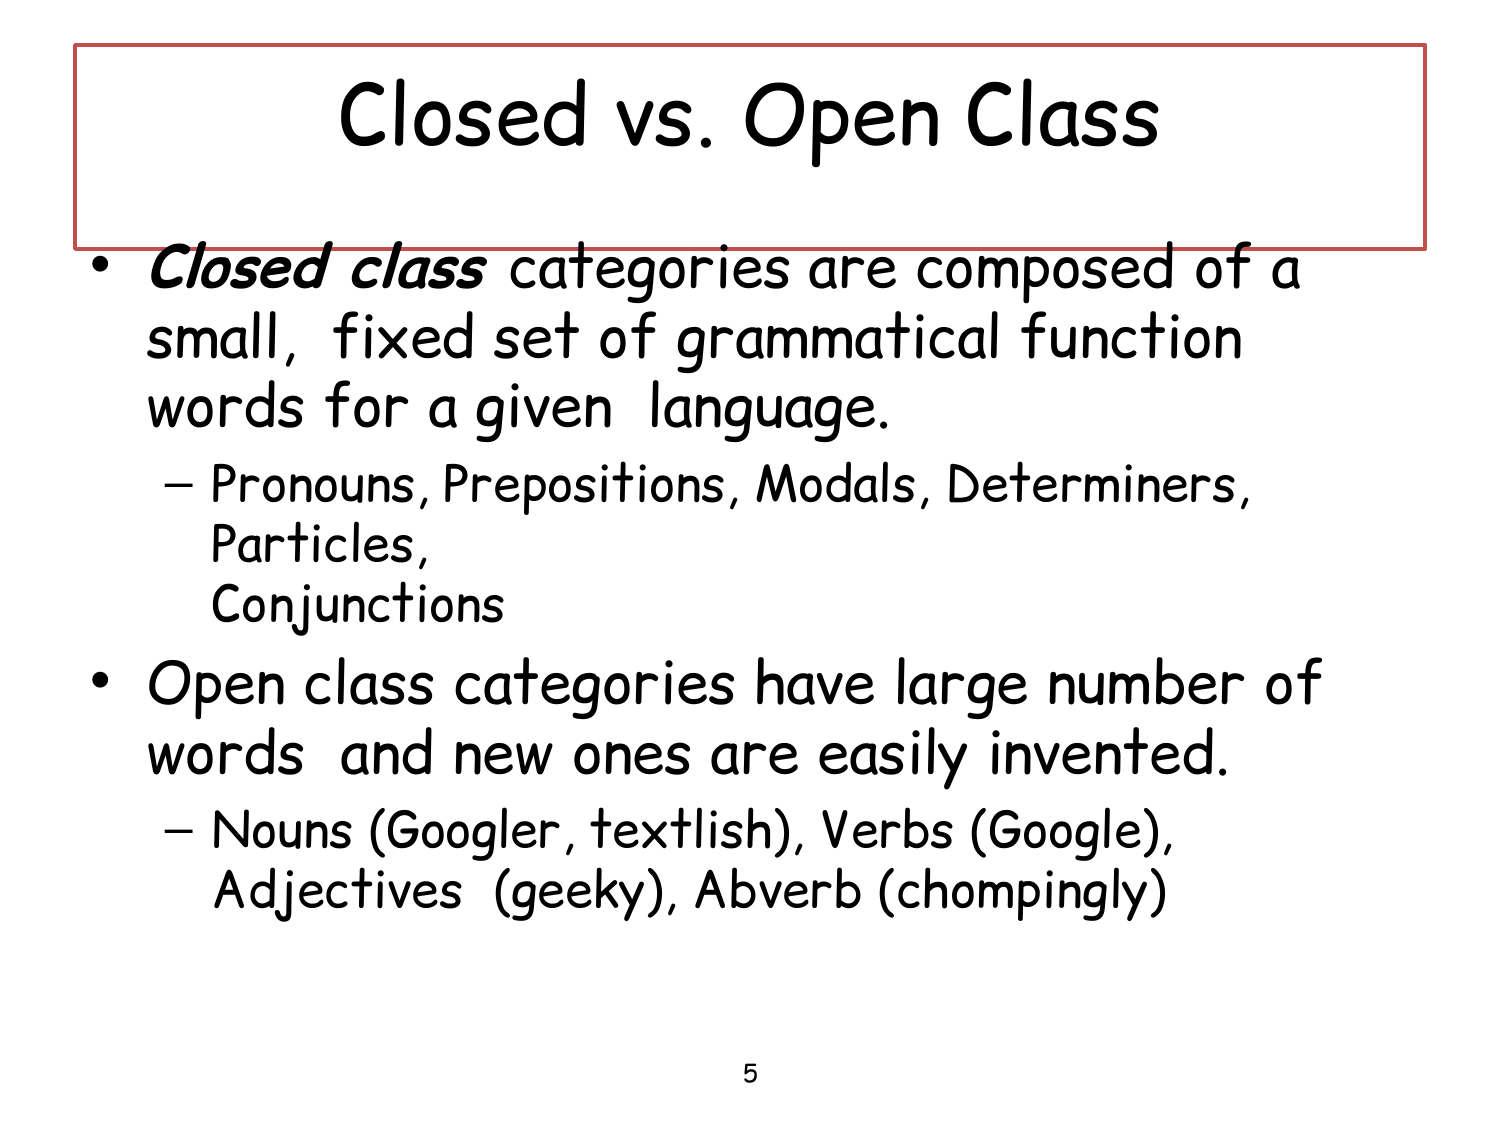

# Closed vs. Open Class
Closed class categories are composed of a small,  fixed set of grammatical function words for a given  language.
Pronouns, Prepositions, Modals, Determiners, Particles,
Conjunctions
Open class categories have large number of words  and new ones are easily invented.
Nouns (Googler, textlish), Verbs (Google), Adjectives  (geeky), Abverb (chompingly)
5